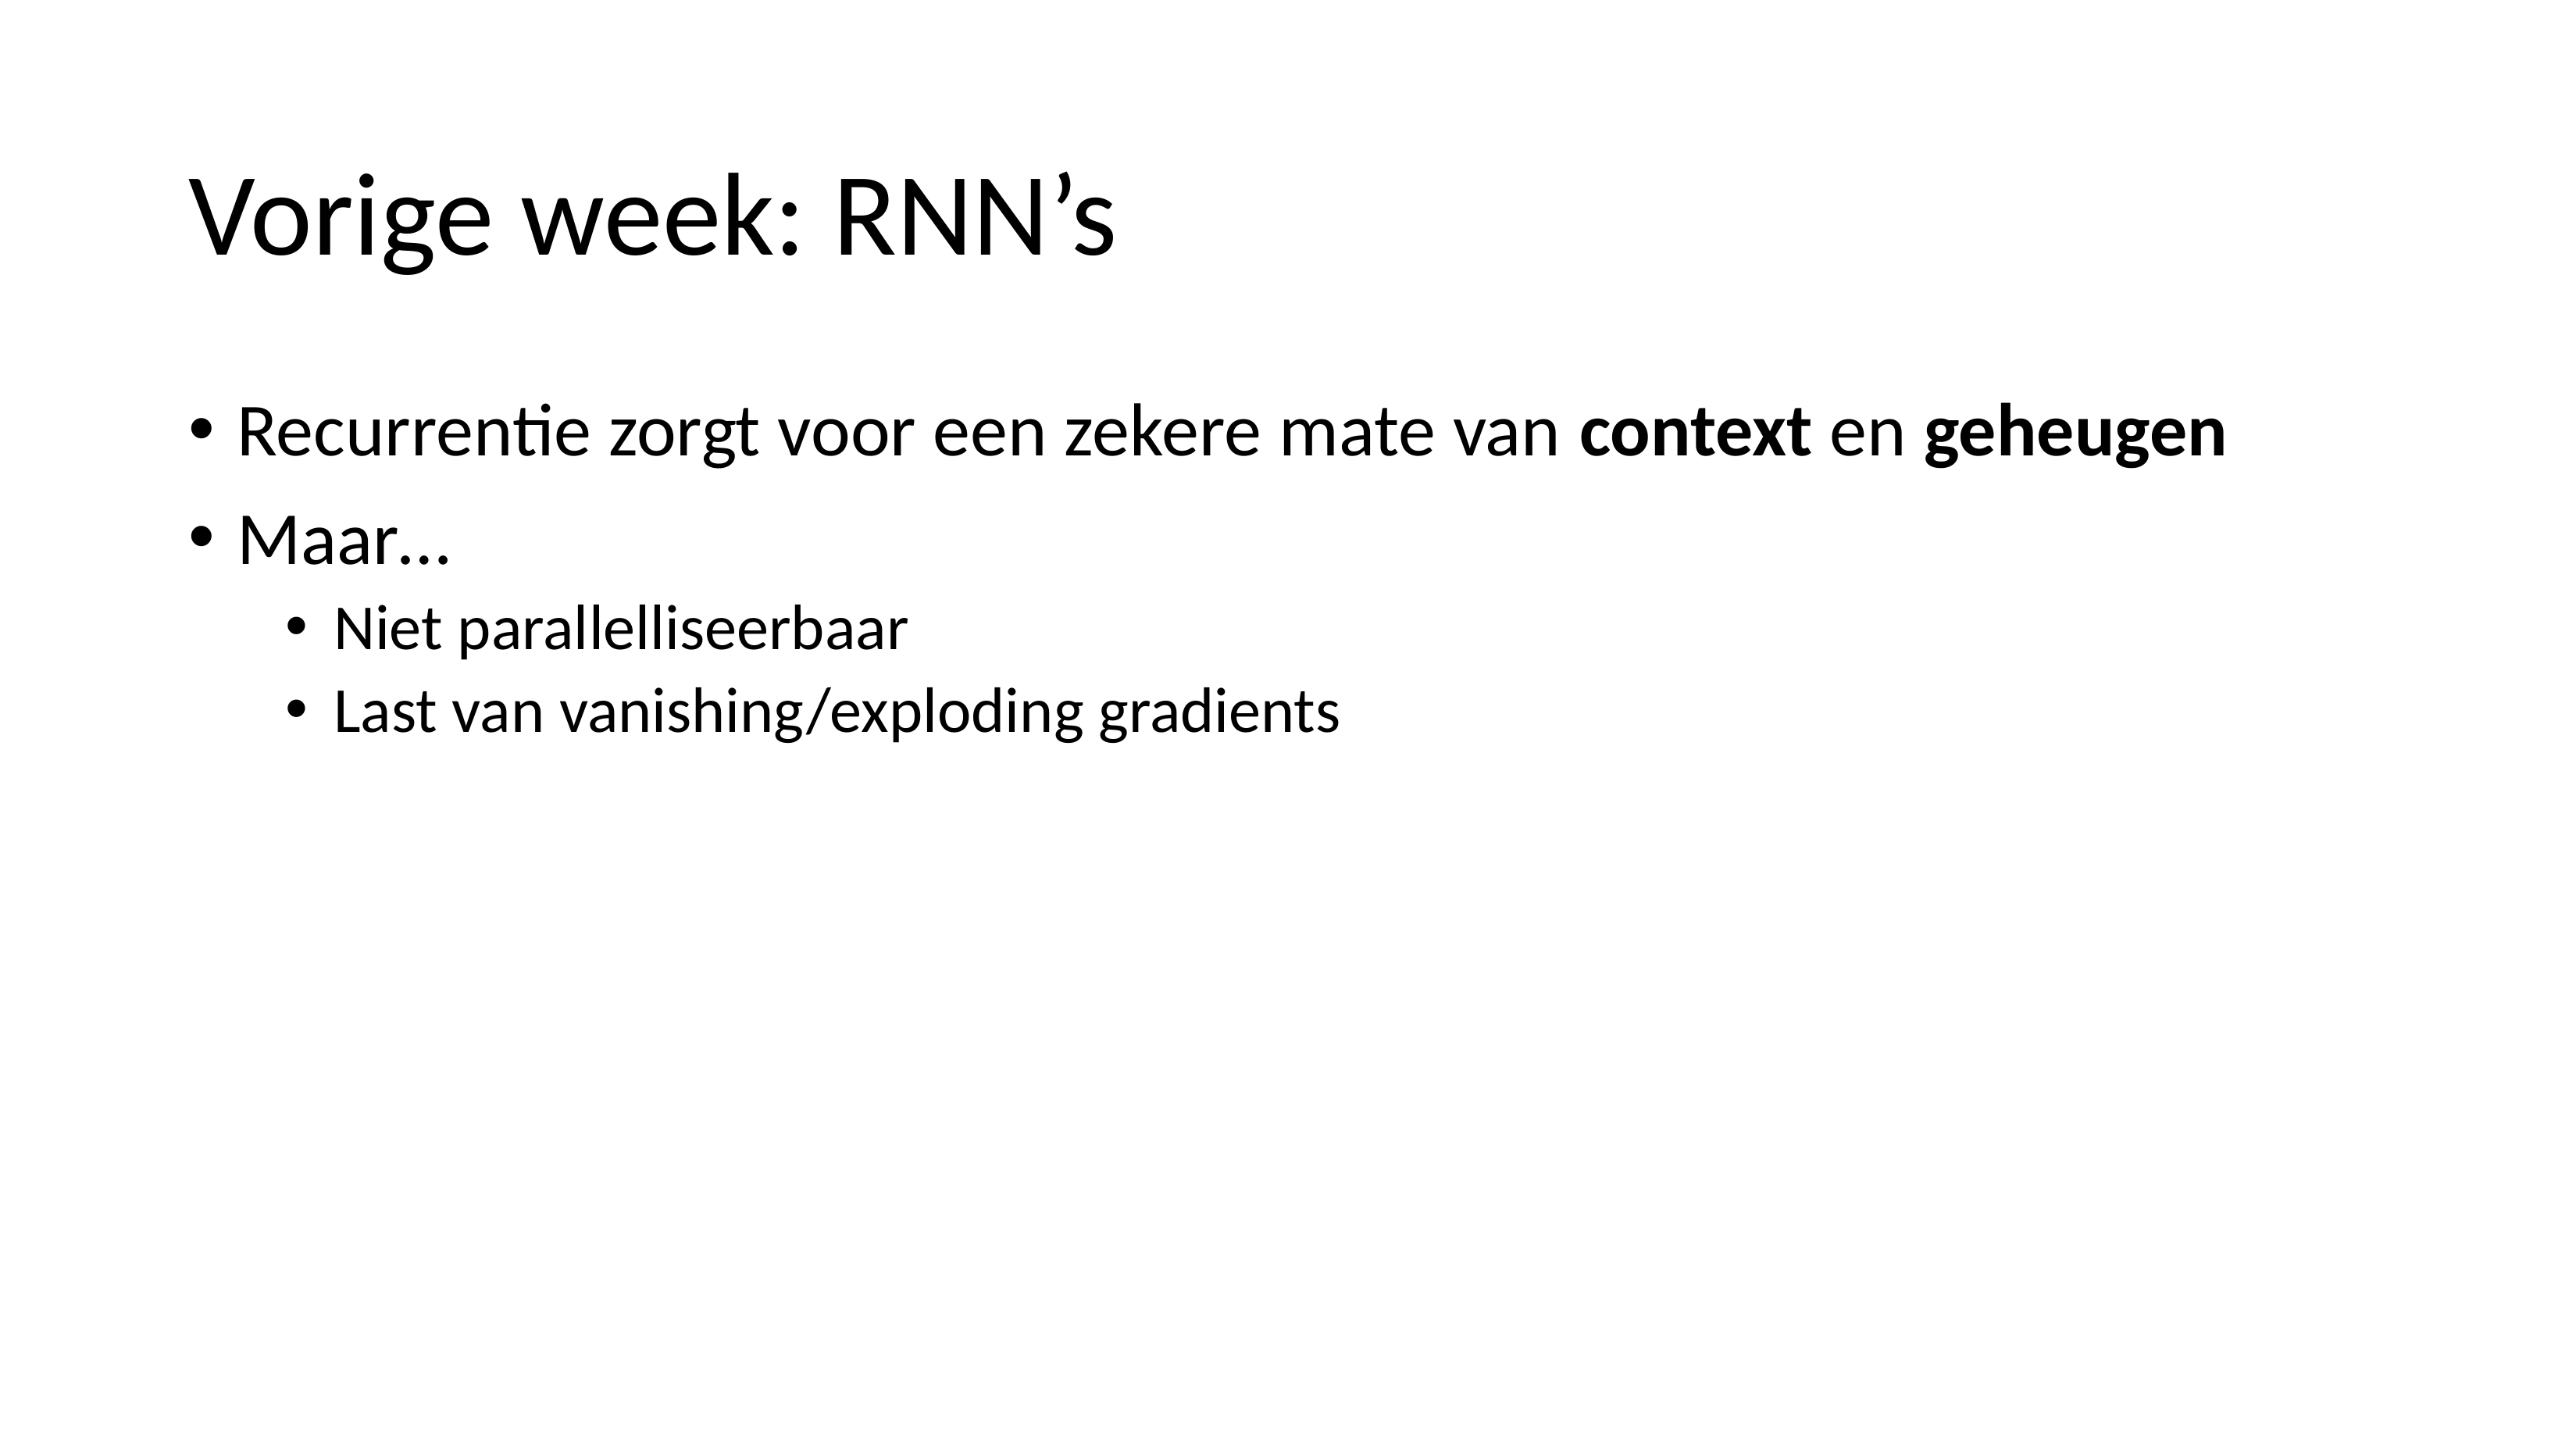

# Vorige week: RNN’s
Recurrentie zorgt voor een zekere mate van context en geheugen
Maar…
Niet parallelliseerbaar
Last van vanishing/exploding gradients